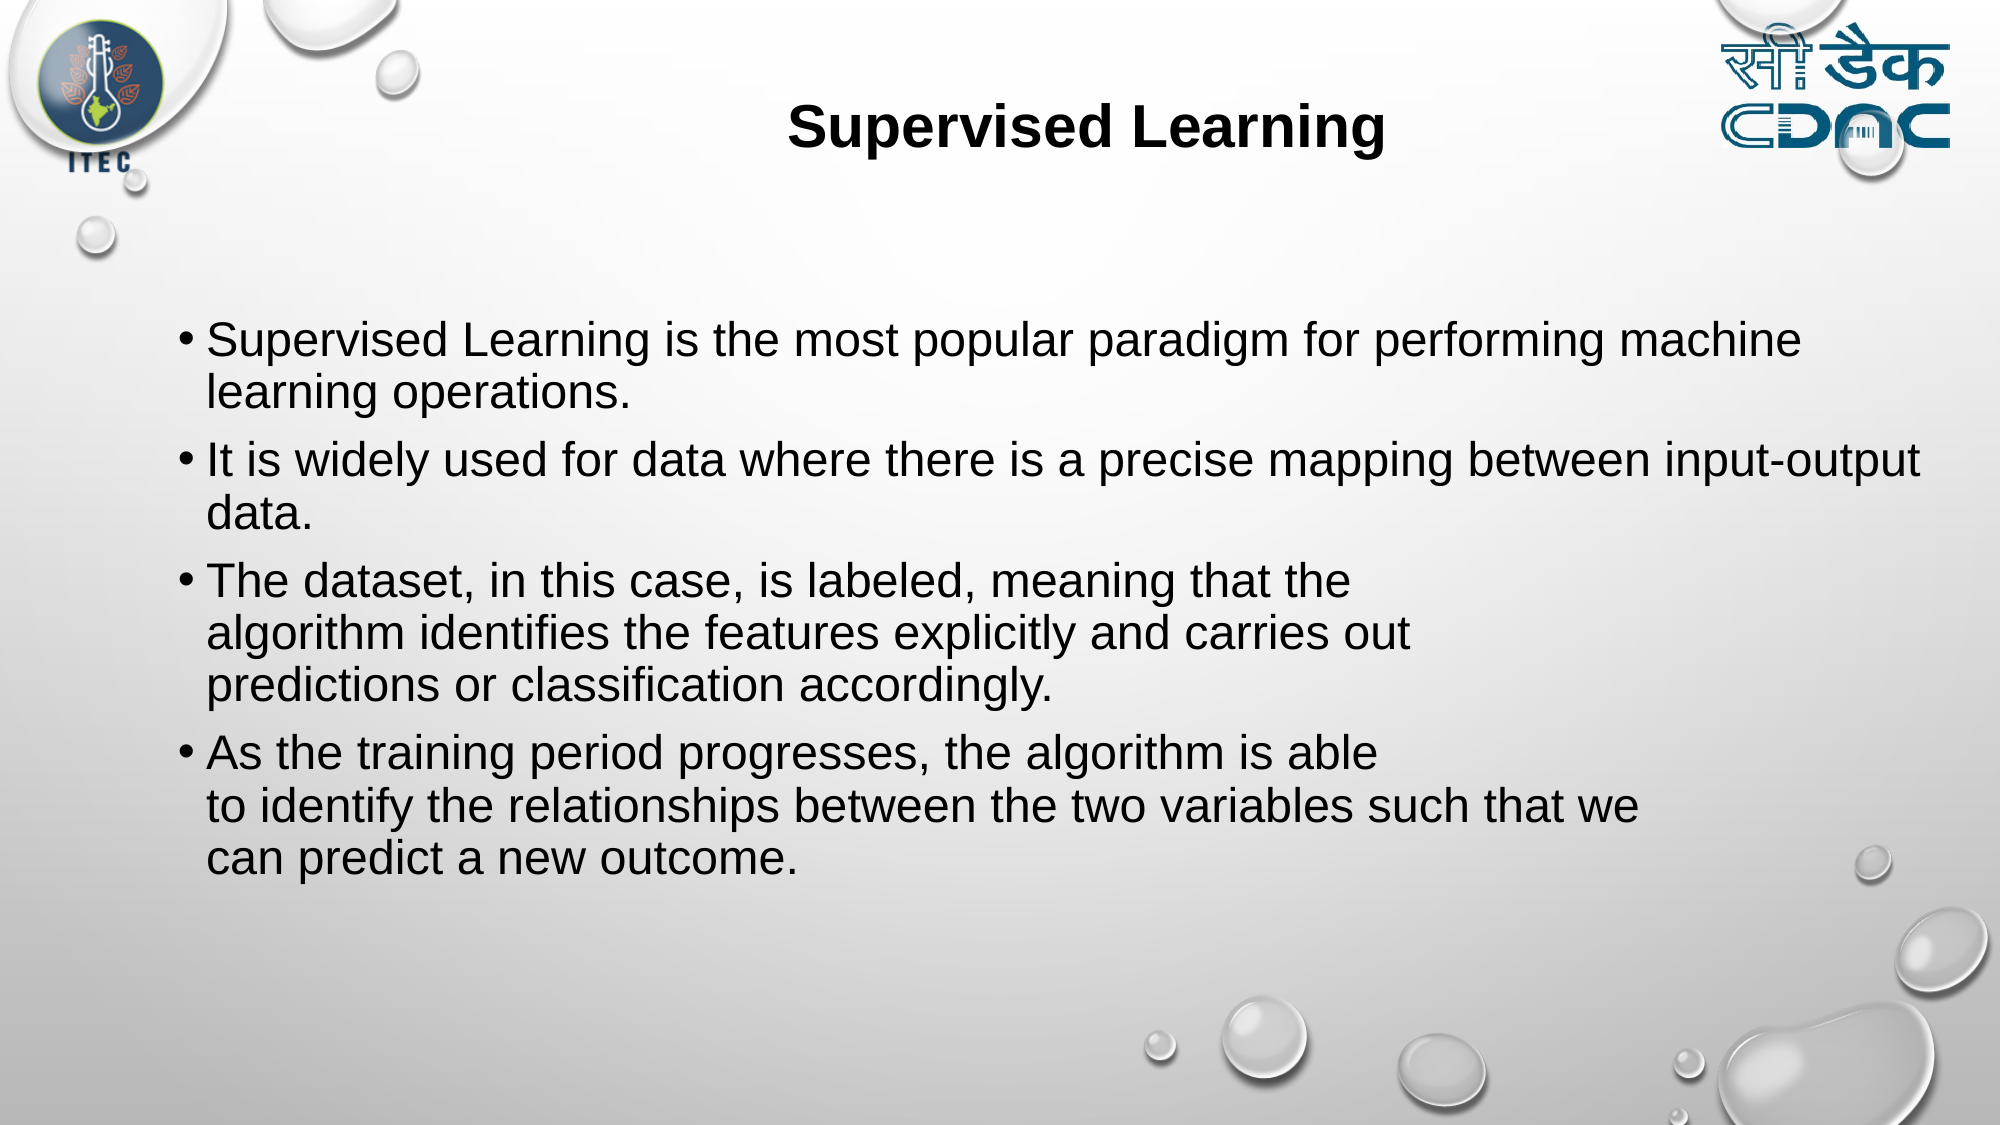

# Supervised Learning
Supervised Learning is the most popular paradigm for performing machine learning operations.
It is widely used for data where there is a precise mapping between input-output data.
The dataset, in this case, is labeled, meaning that the algorithm identifies the features explicitly and carries out predictions or classification accordingly.
As the training period progresses, the algorithm is able to identify the relationships between the two variables such that we can predict a new outcome.